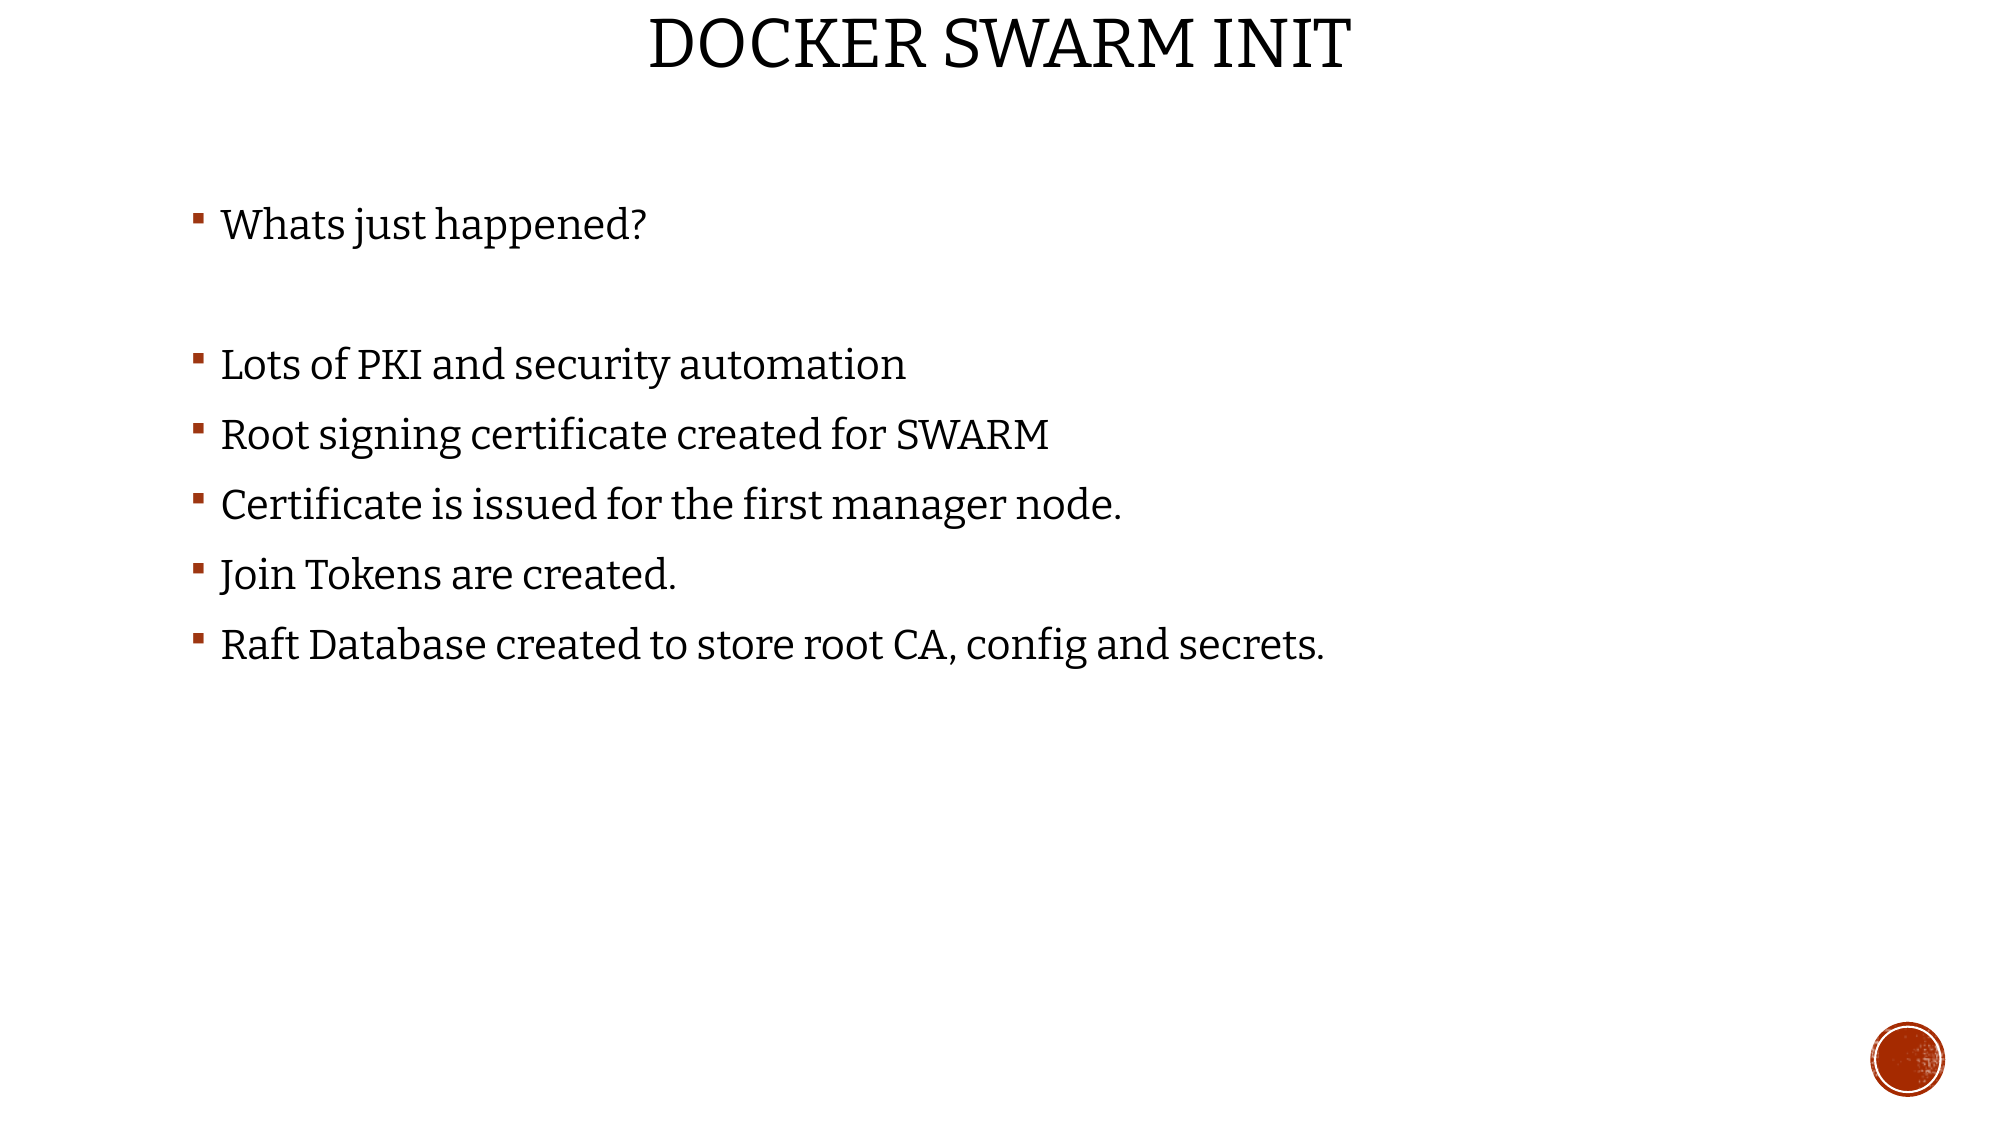

# Docker swarm init

Whats just happened?

Lots of PKI and security automation
Root signing certificate created for SWARM
Certificate is issued for the first manager node.
Join Tokens are created.
Raft Database created to store root CA, config and secrets.